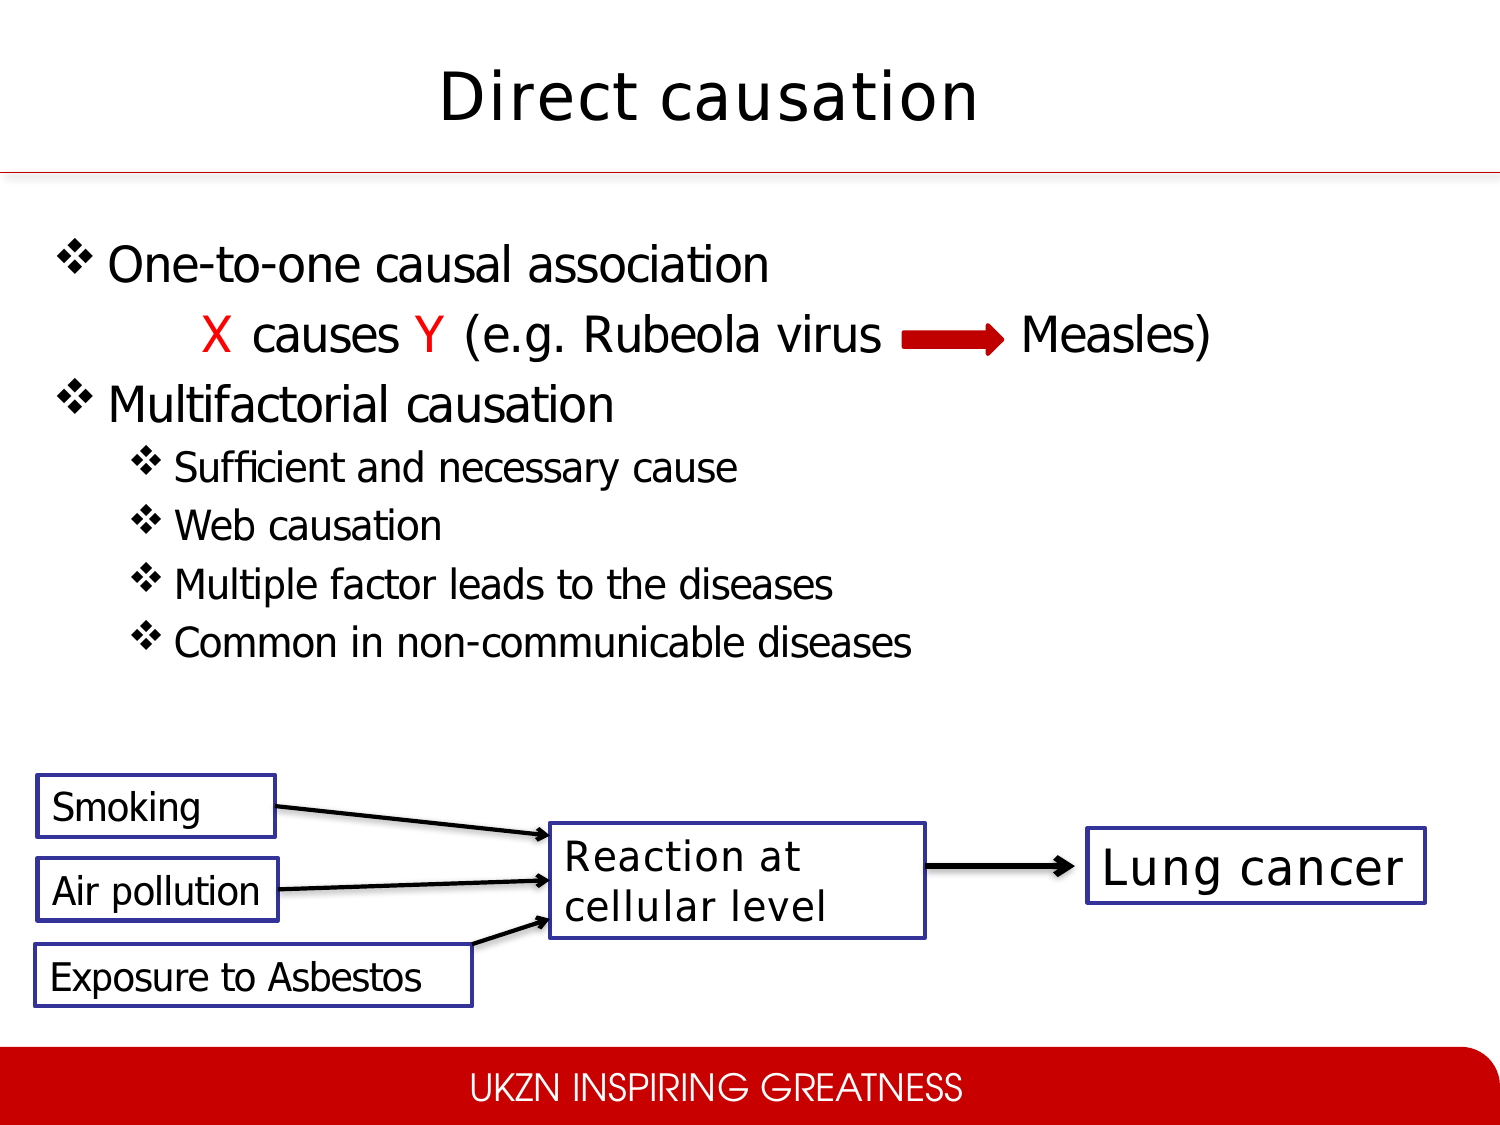

# Direct causation
One-to-one causal association
	X causes Y (e.g. Rubeola virus         Measles)
Multifactorial causation
Sufficient and necessary cause
Web causation
Multiple factor leads to the diseases
Common in non-communicable diseases

Smoking
Reaction at cellular level
Lung cancer
Air pollution
Exposure to Asbestos